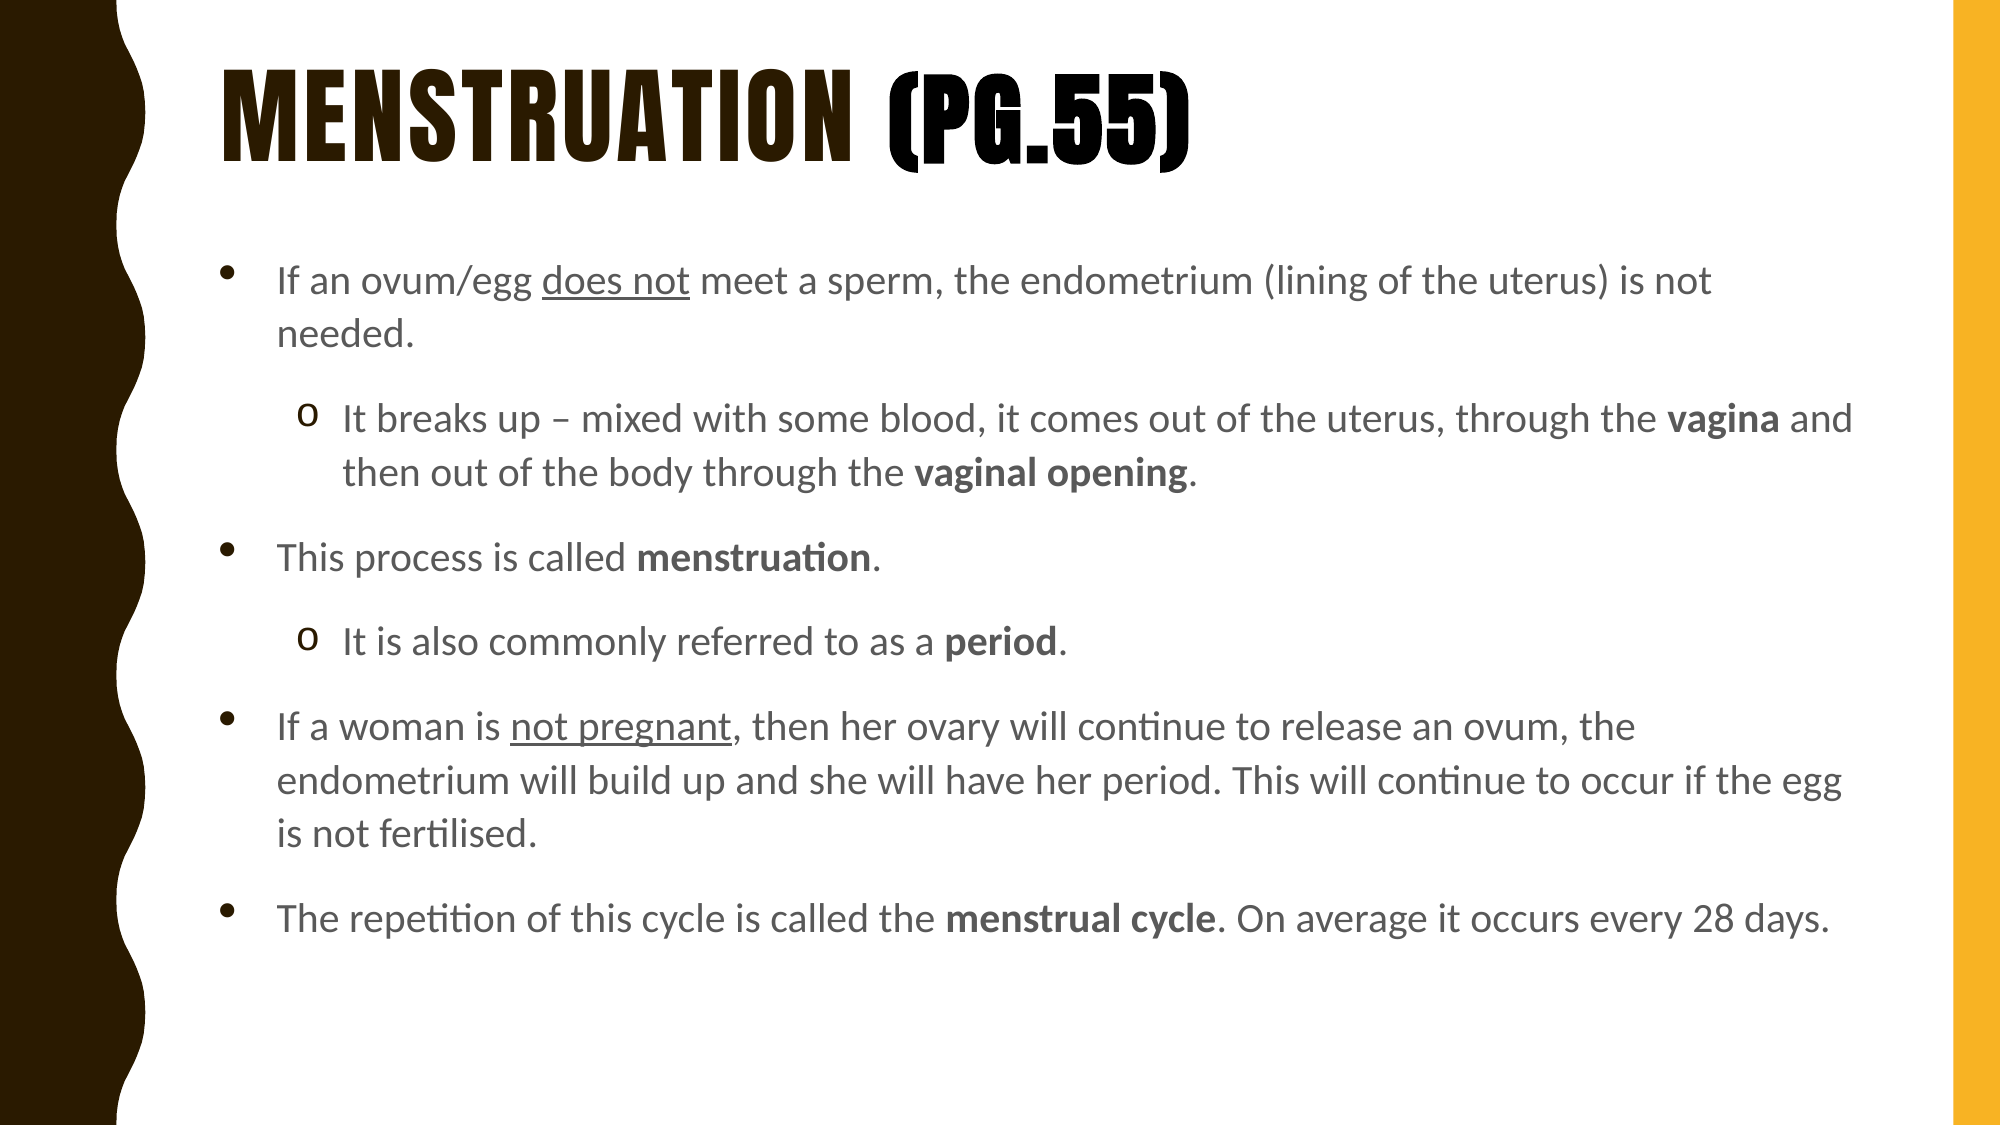

# MENSTRUATION (pg.55)
If an ovum/egg does not meet a sperm, the endometrium (lining of the uterus) is not needed.
It breaks up – mixed with some blood, it comes out of the uterus, through the vagina and then out of the body through the vaginal opening.
This process is called menstruation.
It is also commonly referred to as a period.
If a woman is not pregnant, then her ovary will continue to release an ovum, the endometrium will build up and she will have her period. This will continue to occur if the egg is not fertilised.
The repetition of this cycle is called the menstrual cycle. On average it occurs every 28 days.